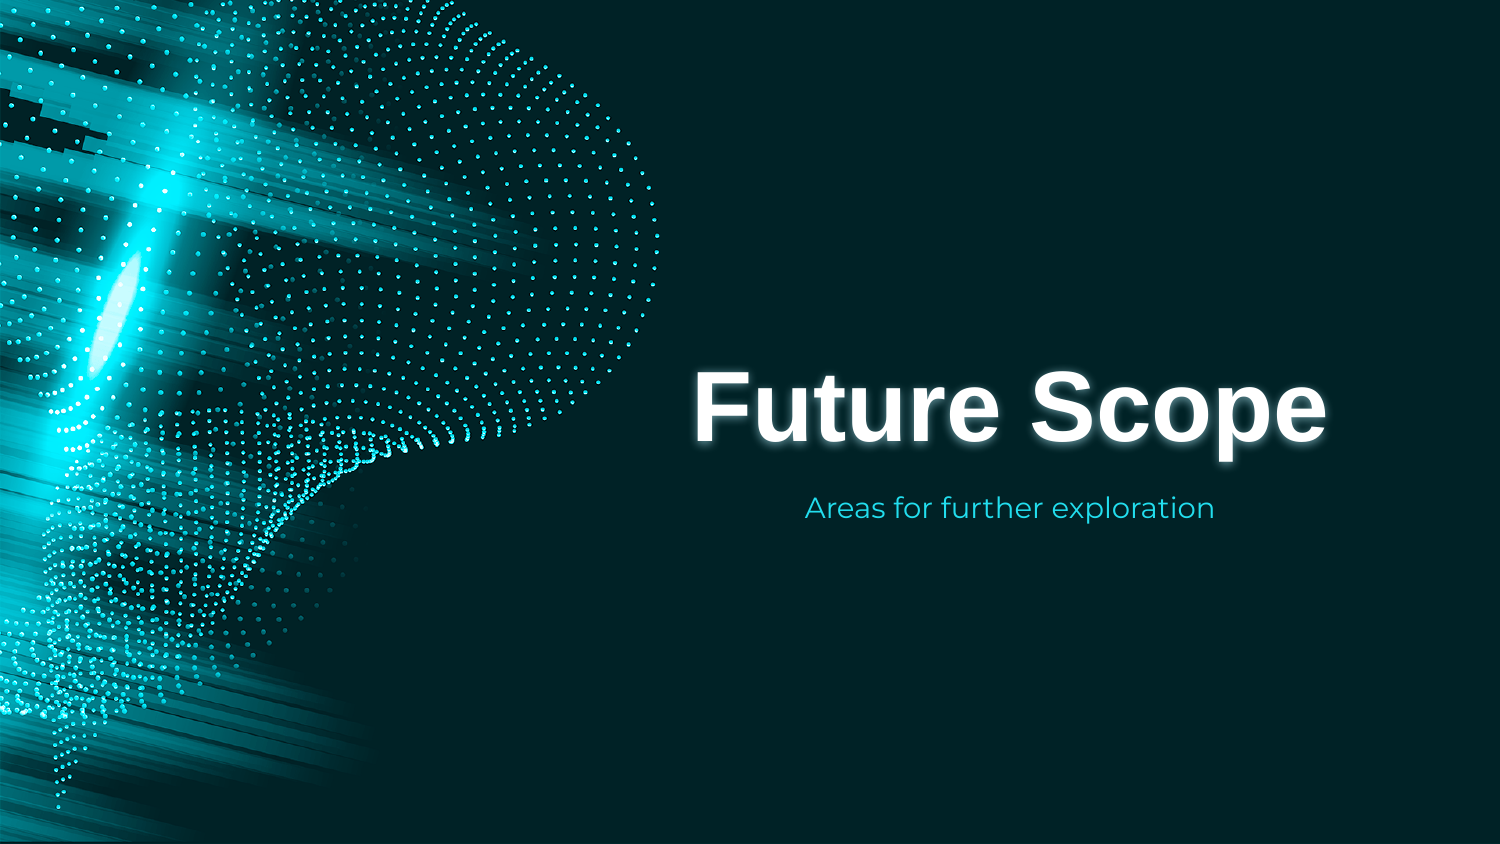

# Future Scope
Areas for further exploration